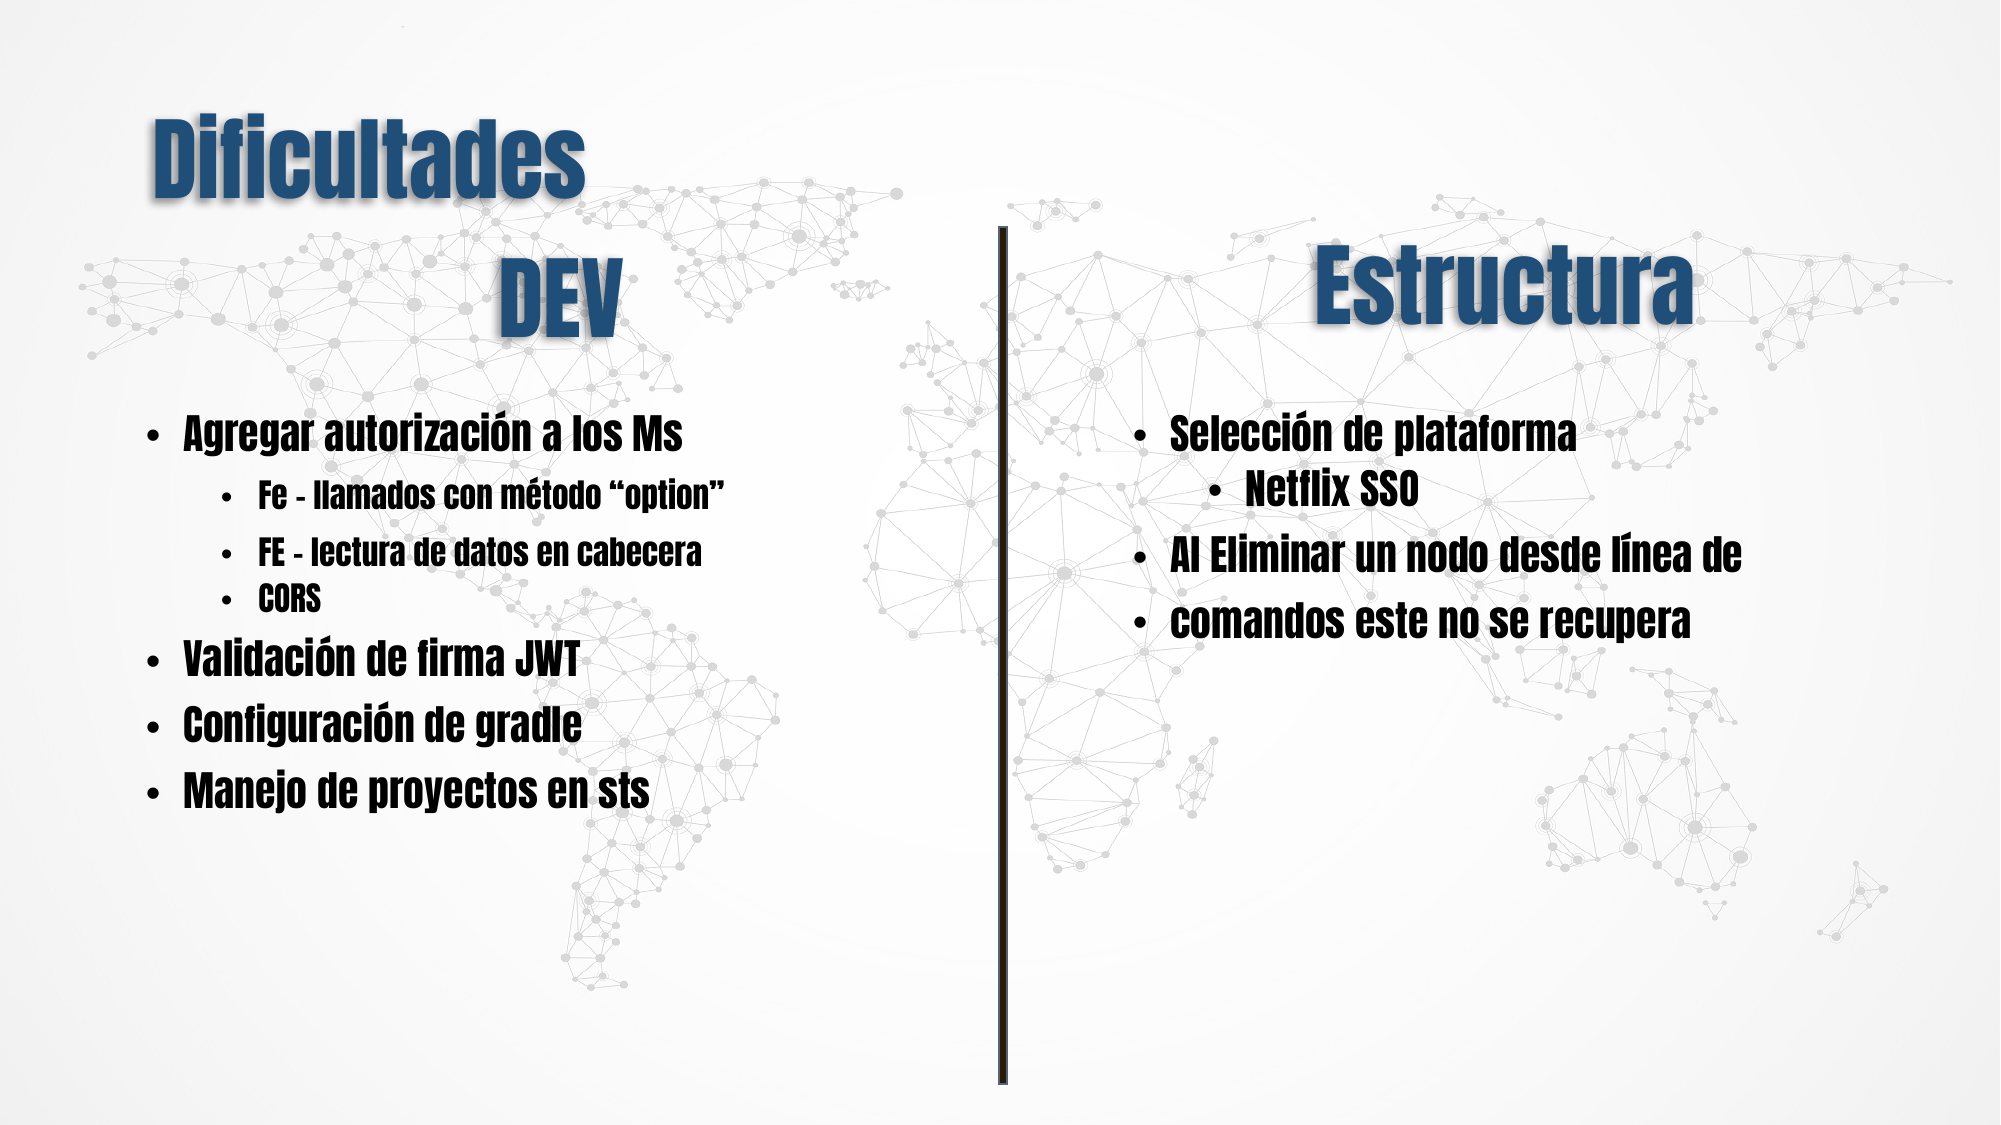

# Dificultades

DEV
Estructura
Agregar autorización a los Ms
Fe – llamados con método “option”
FE – lectura de datos en cabecera
CORS
Validación de firma JWT
Configuración de gradle
Manejo de proyectos en sts

Selección de plataforma
Netflix SSO
Al Eliminar un nodo desde línea de
comandos este no se recupera